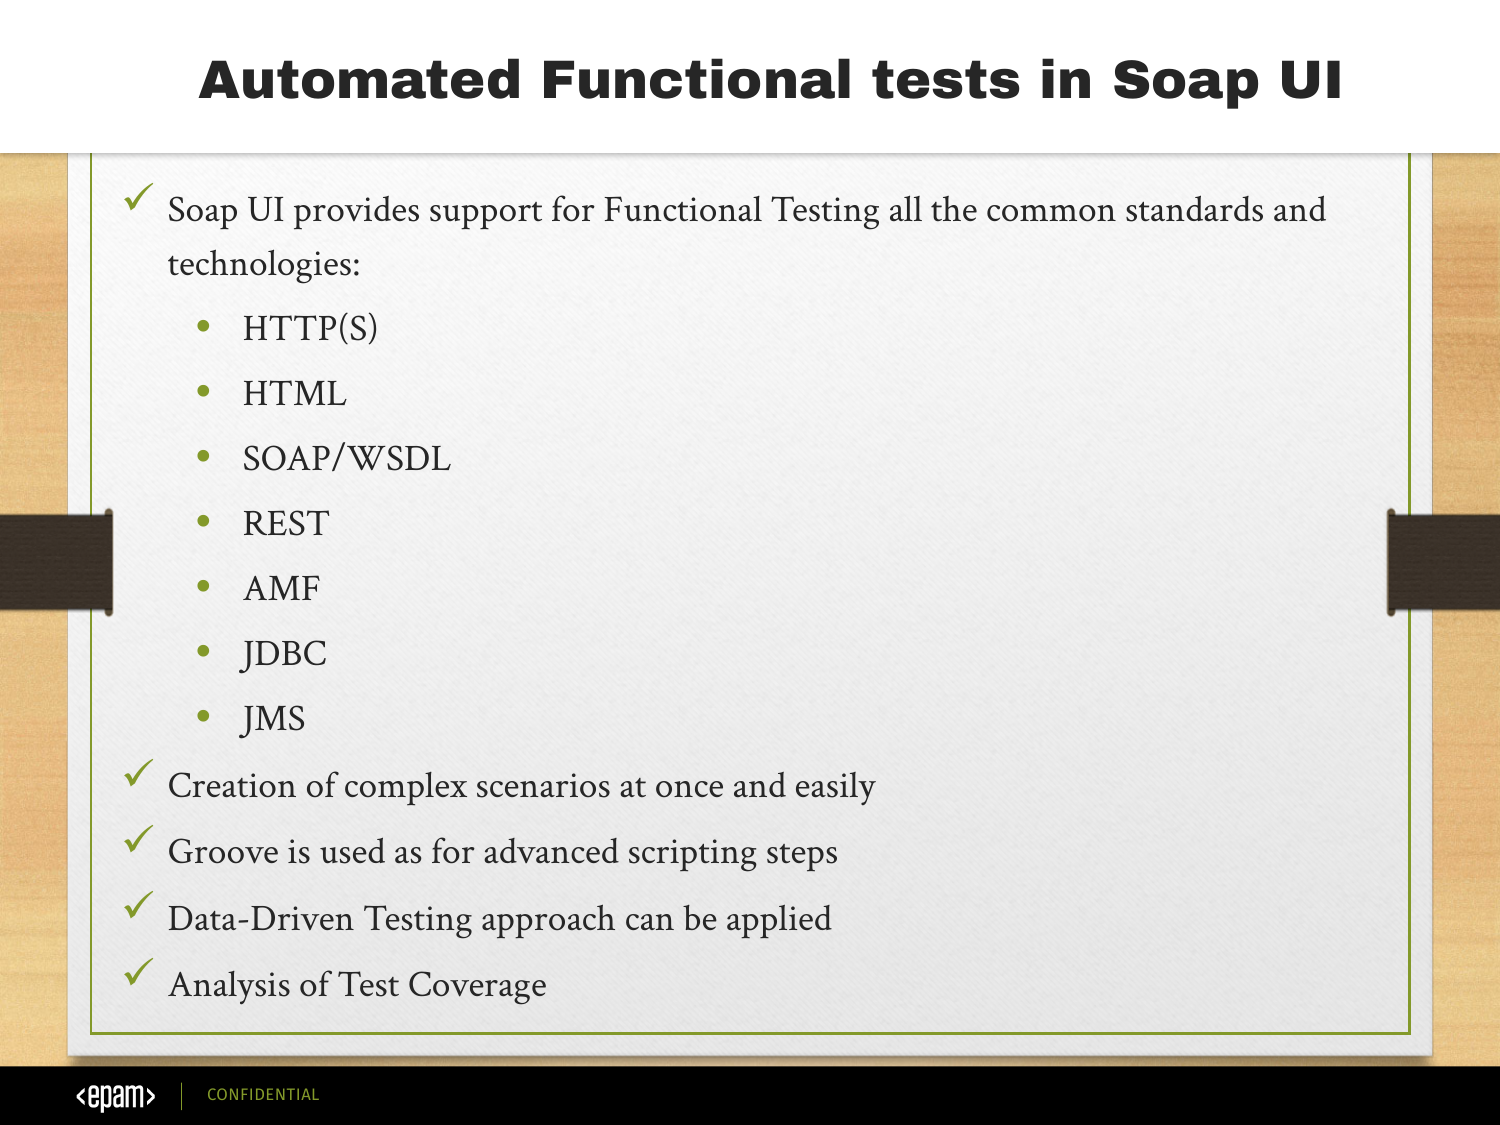

Automated Functional tests in Soap UI
Soap UI provides support for Functional Testing all the common standards and technologies:
HTTP(S)
HTML
SOAP/WSDL
REST
AMF
JDBC
JMS
Creation of complex scenarios at once and easily
Groove is used as for advanced scripting steps
Data-Driven Testing approach can be applied
Analysis of Test Coverage